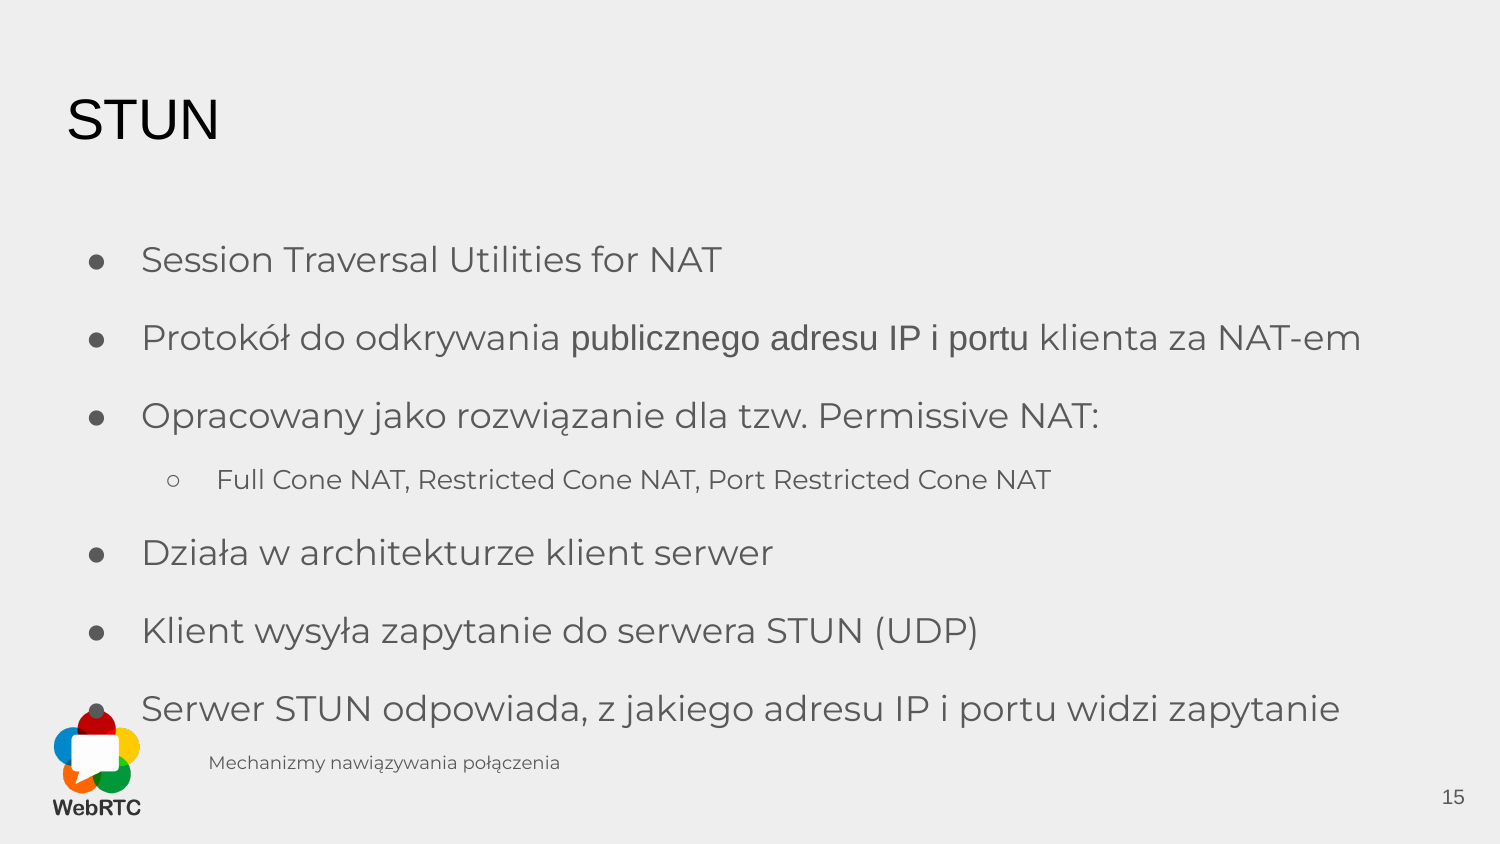

# STUN
Session Traversal Utilities for NAT
Protokół do odkrywania publicznego adresu IP i portu klienta za NAT-em
Opracowany jako rozwiązanie dla tzw. Permissive NAT:
Full Cone NAT, Restricted Cone NAT, Port Restricted Cone NAT
Działa w architekturze klient serwer
Klient wysyła zapytanie do serwera STUN (UDP)
Serwer STUN odpowiada, z jakiego adresu IP i portu widzi zapytanie
Mechanizmy nawiązywania połączenia
15